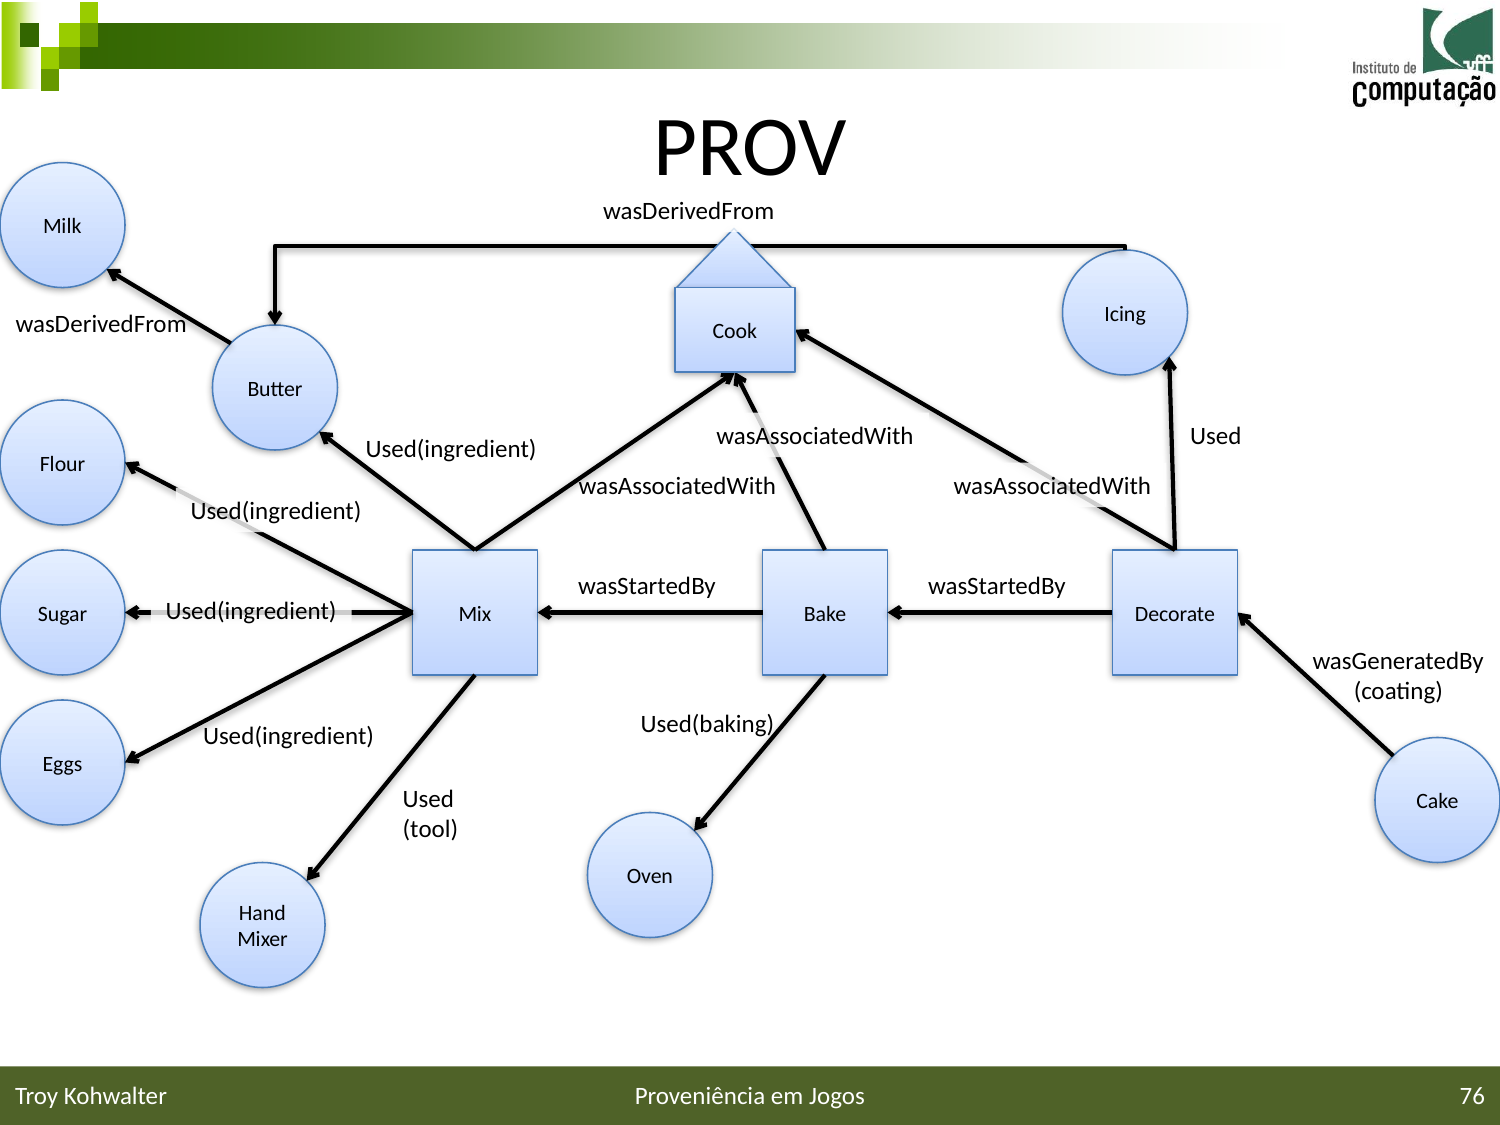

# PROV
Milk
wasDerivedFrom

Icing
Cook
wasDerivedFrom
Butter
Flour
wasAssociatedWith
Used
Used(ingredient)
wasAssociatedWith
wasAssociatedWith
Used(ingredient)
Sugar
Mix
Bake
Decorate
wasStartedBy
wasStartedBy
Used(ingredient)
wasGeneratedBy
(coating)
Eggs
Used(baking)
Used(ingredient)
Cake
Used
(tool)
Oven
Hand Mixer
Troy Kohwalter
Proveniência em Jogos
76